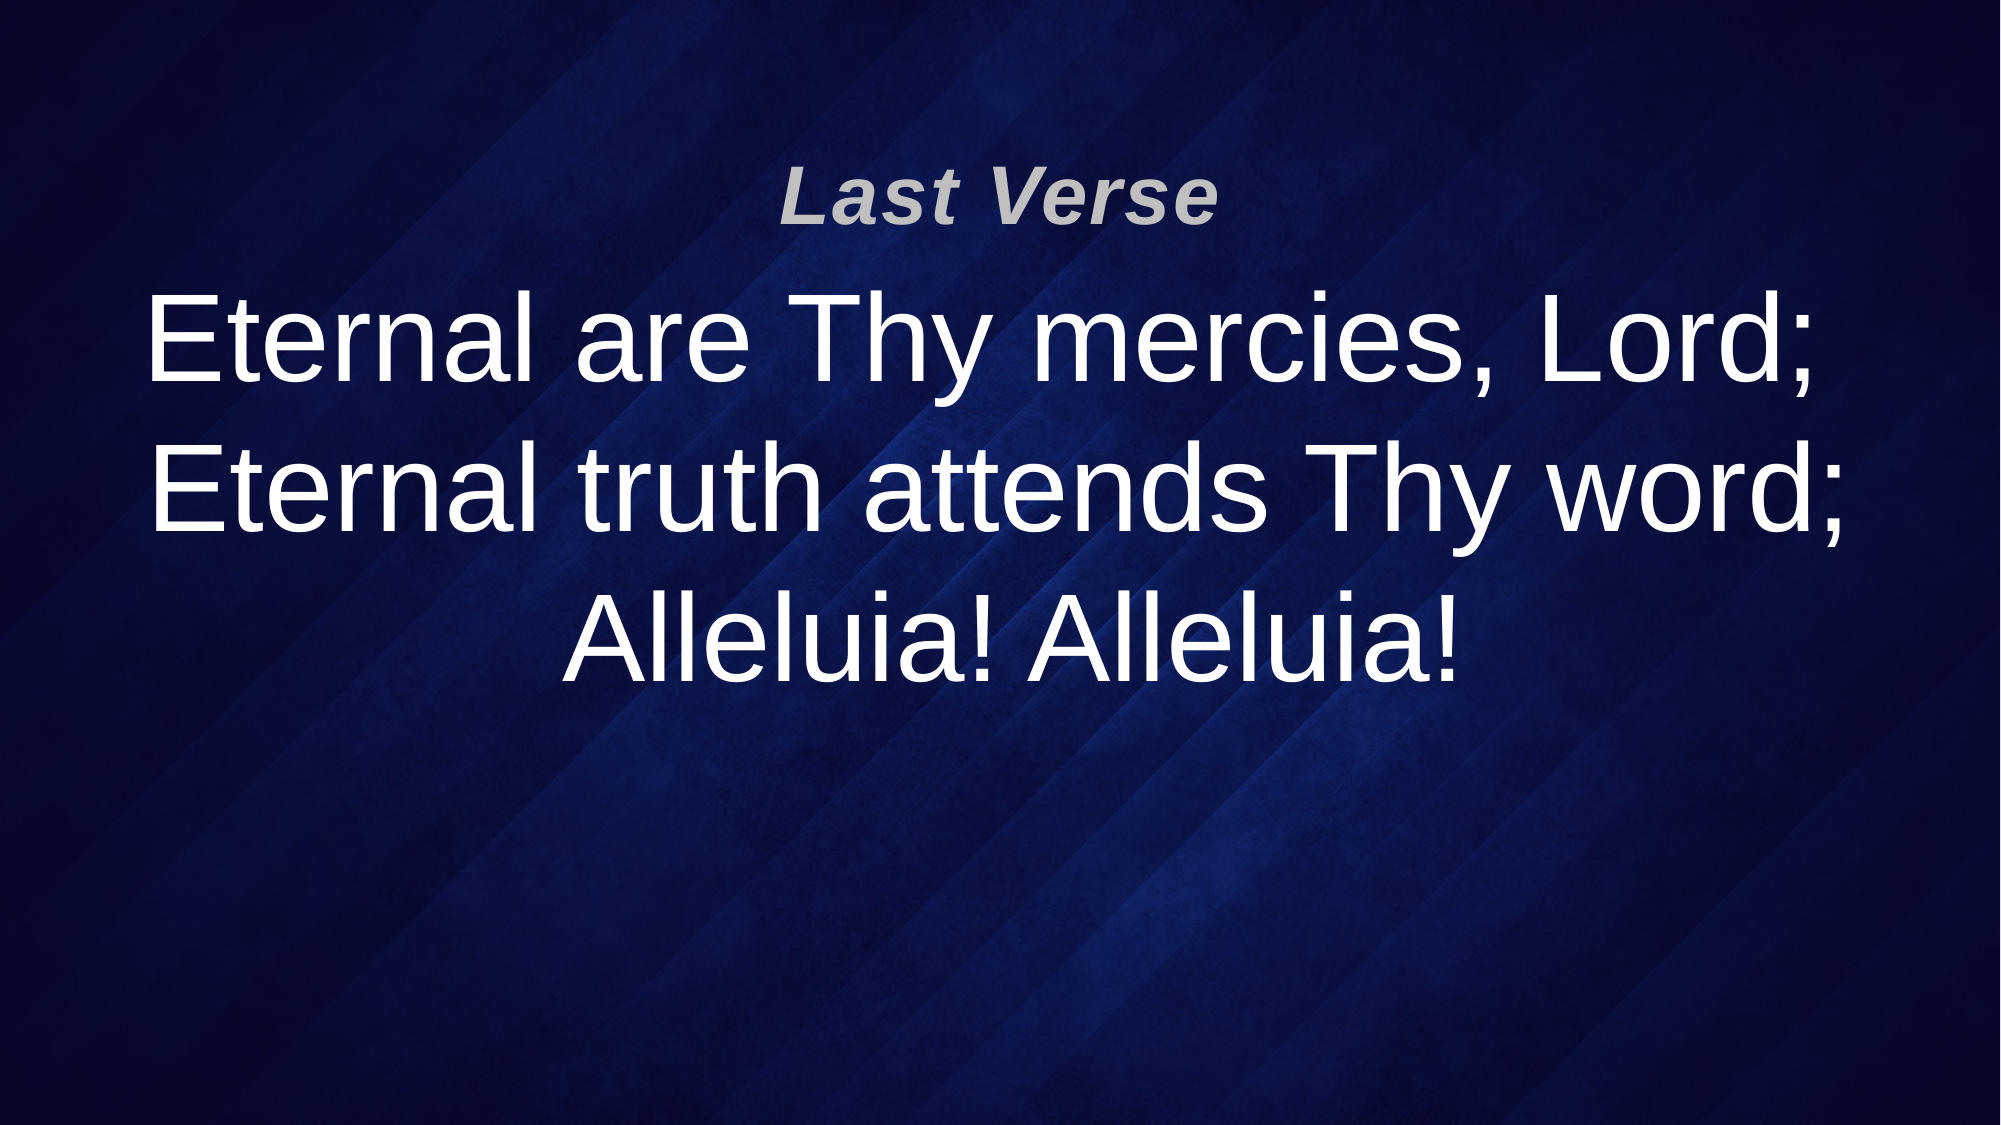

Last Verse
# Eternal are Thy mercies, Lord; Eternal truth attends Thy word; Alleluia! Alleluia!